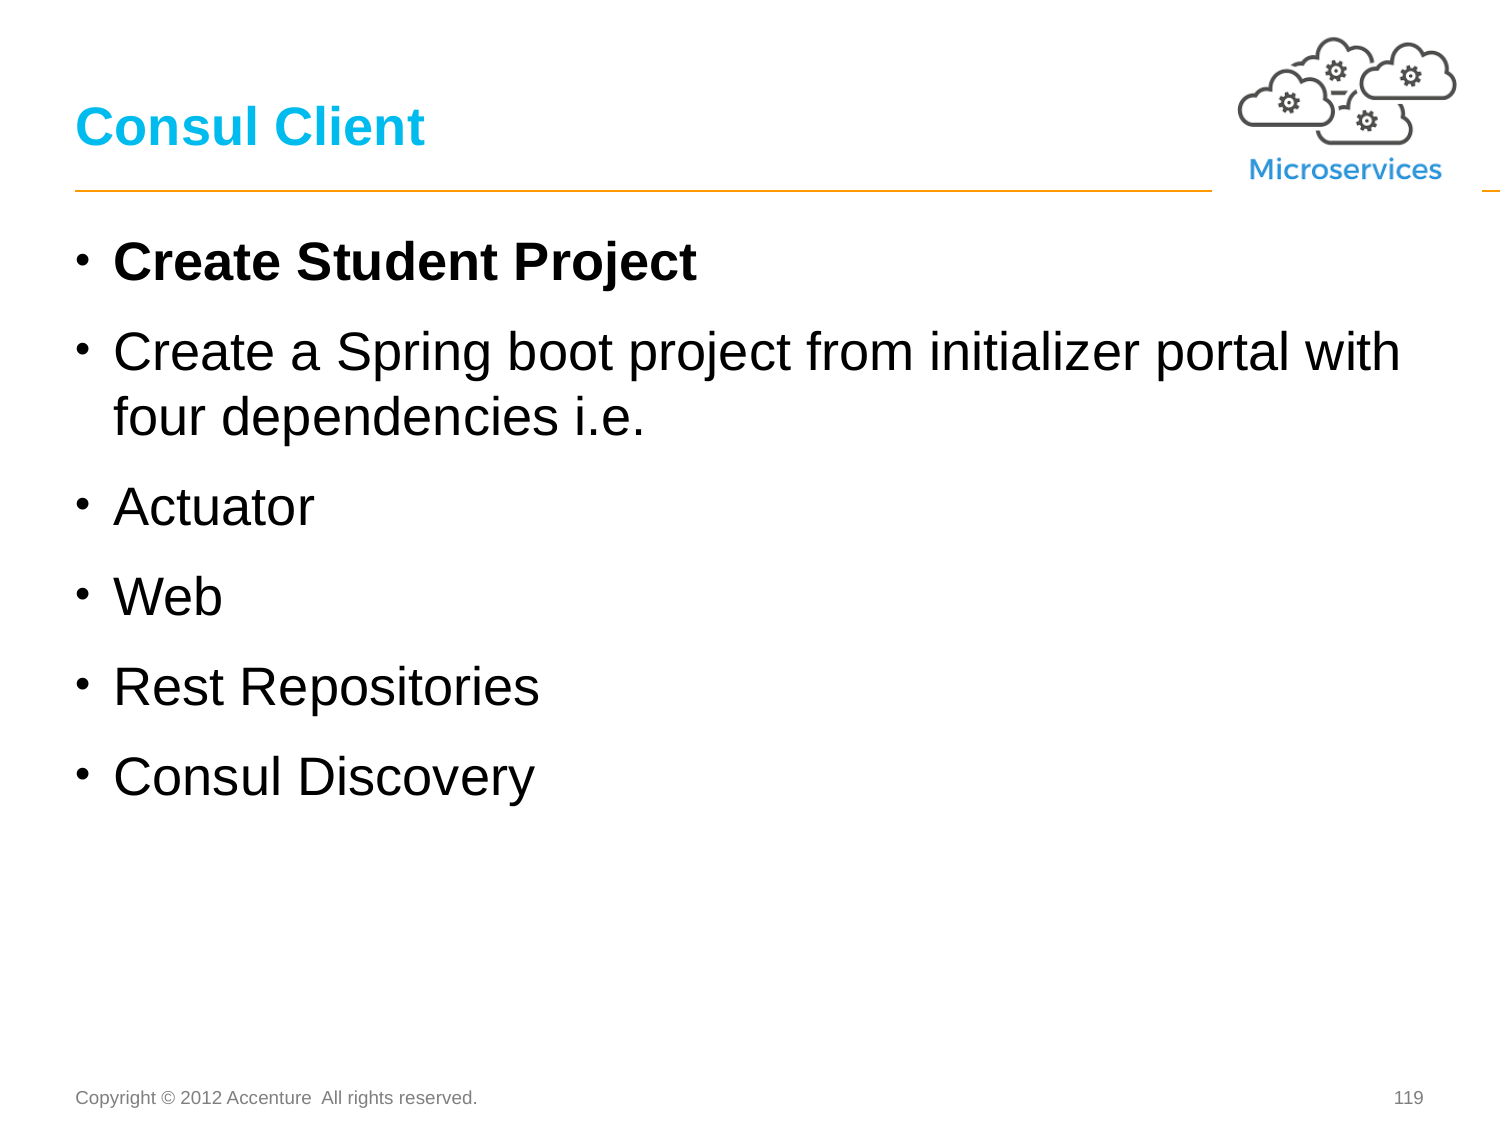

# Consul Client
Create Student Project
Create a Spring boot project from initializer portal with four dependencies i.e.
Actuator
Web
Rest Repositories
Consul Discovery